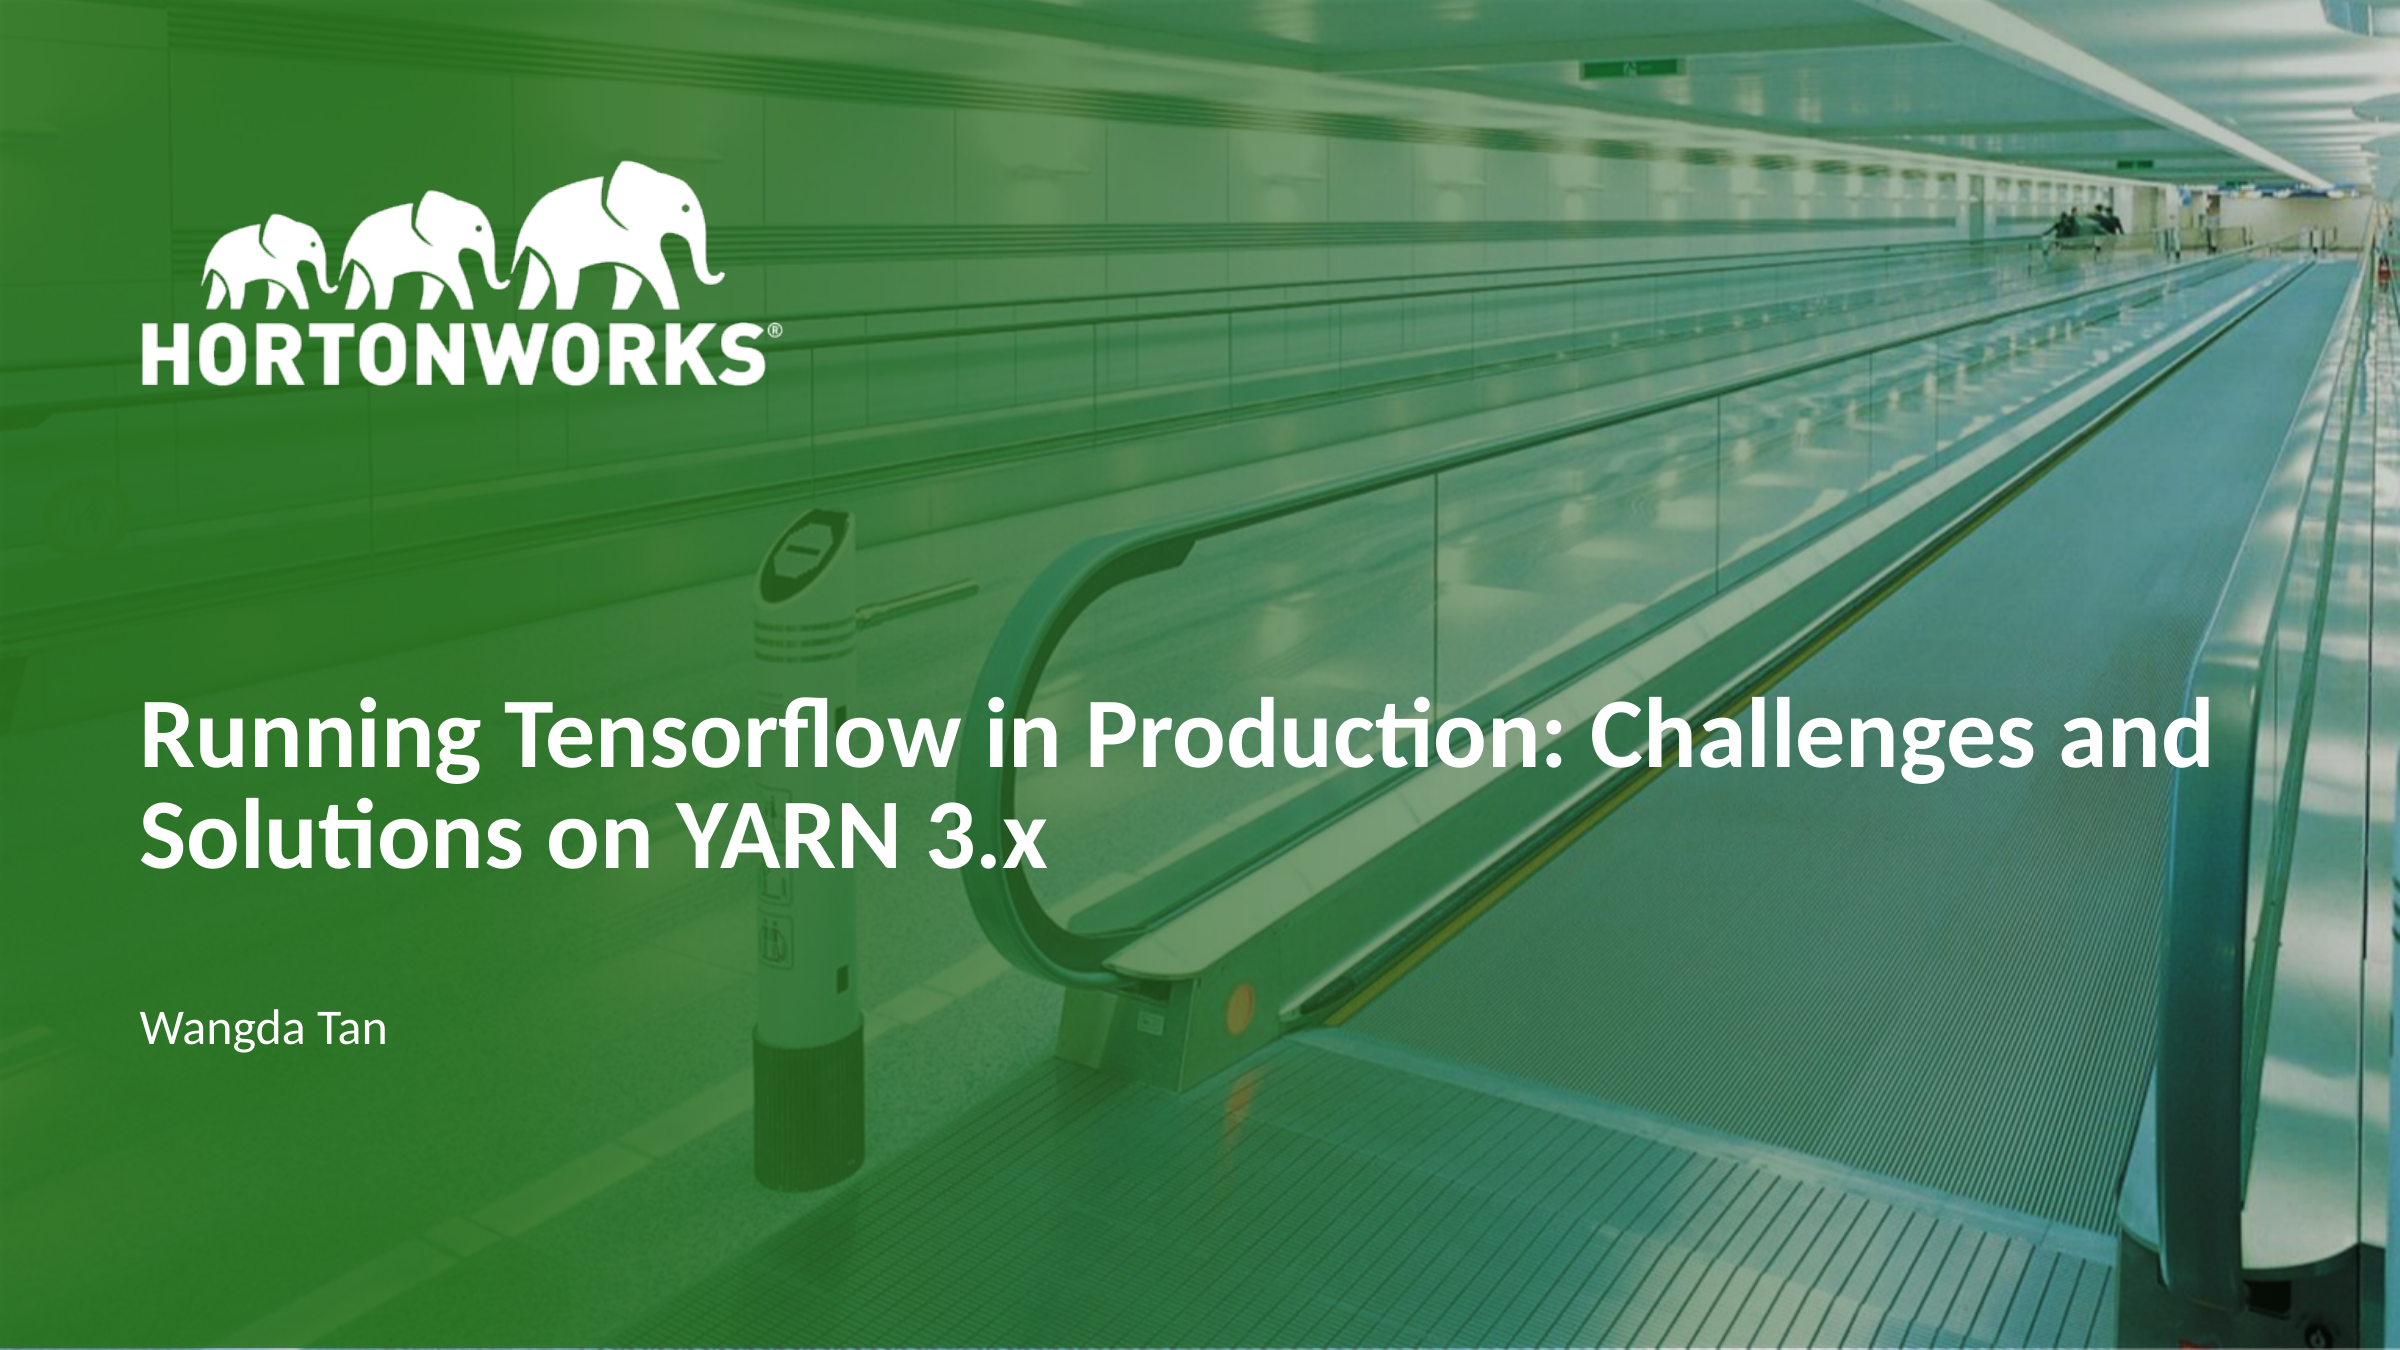

# Running Tensorflow in Production: Challenges and Solutions on YARN 3.x
Wangda Tan